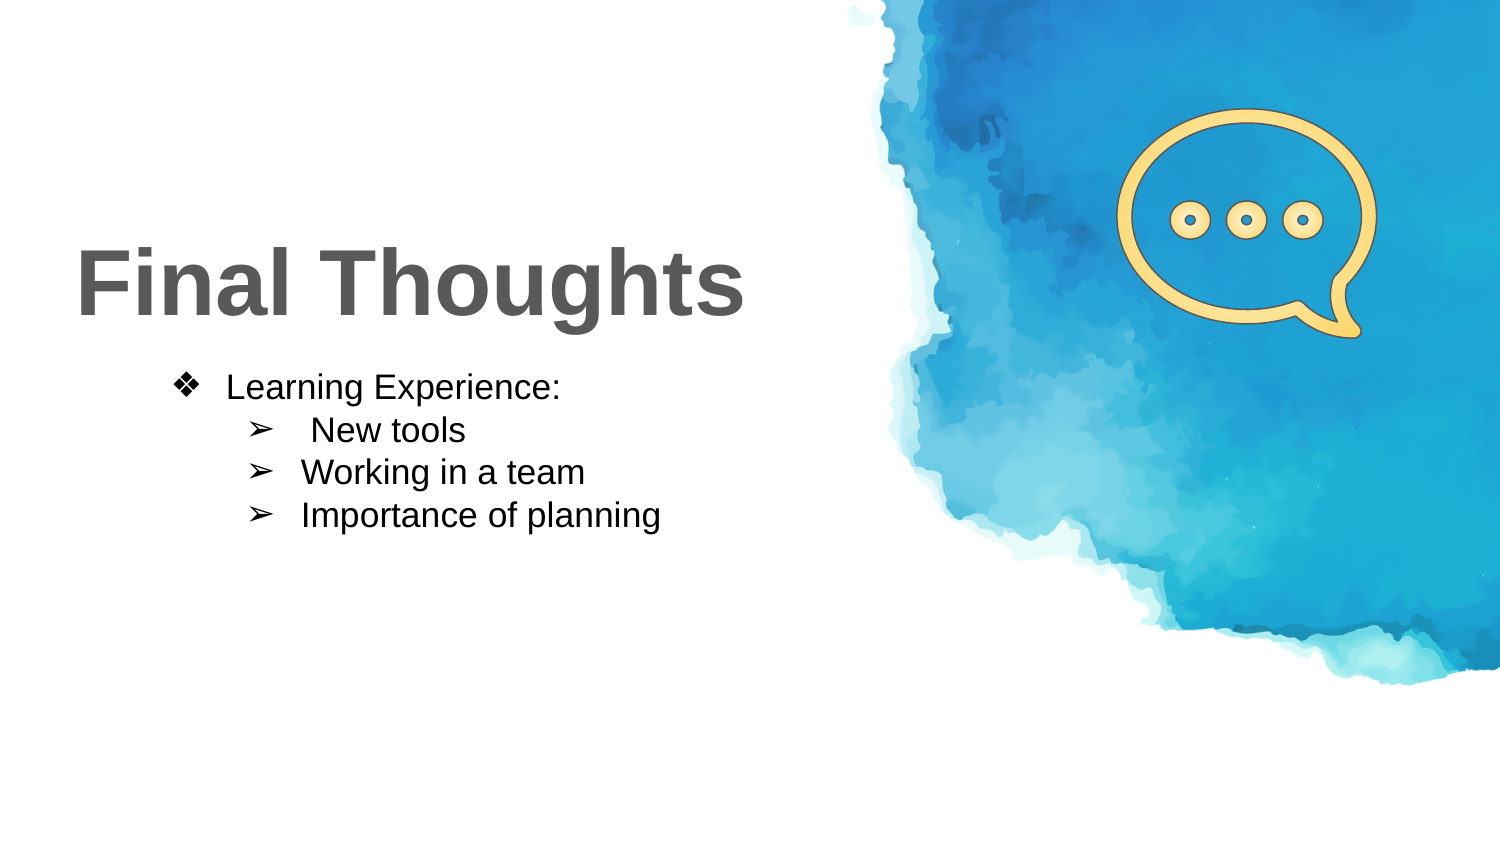

# Final Thoughts

Learning Experience:
 New tools
Working in a team
Importance of planning